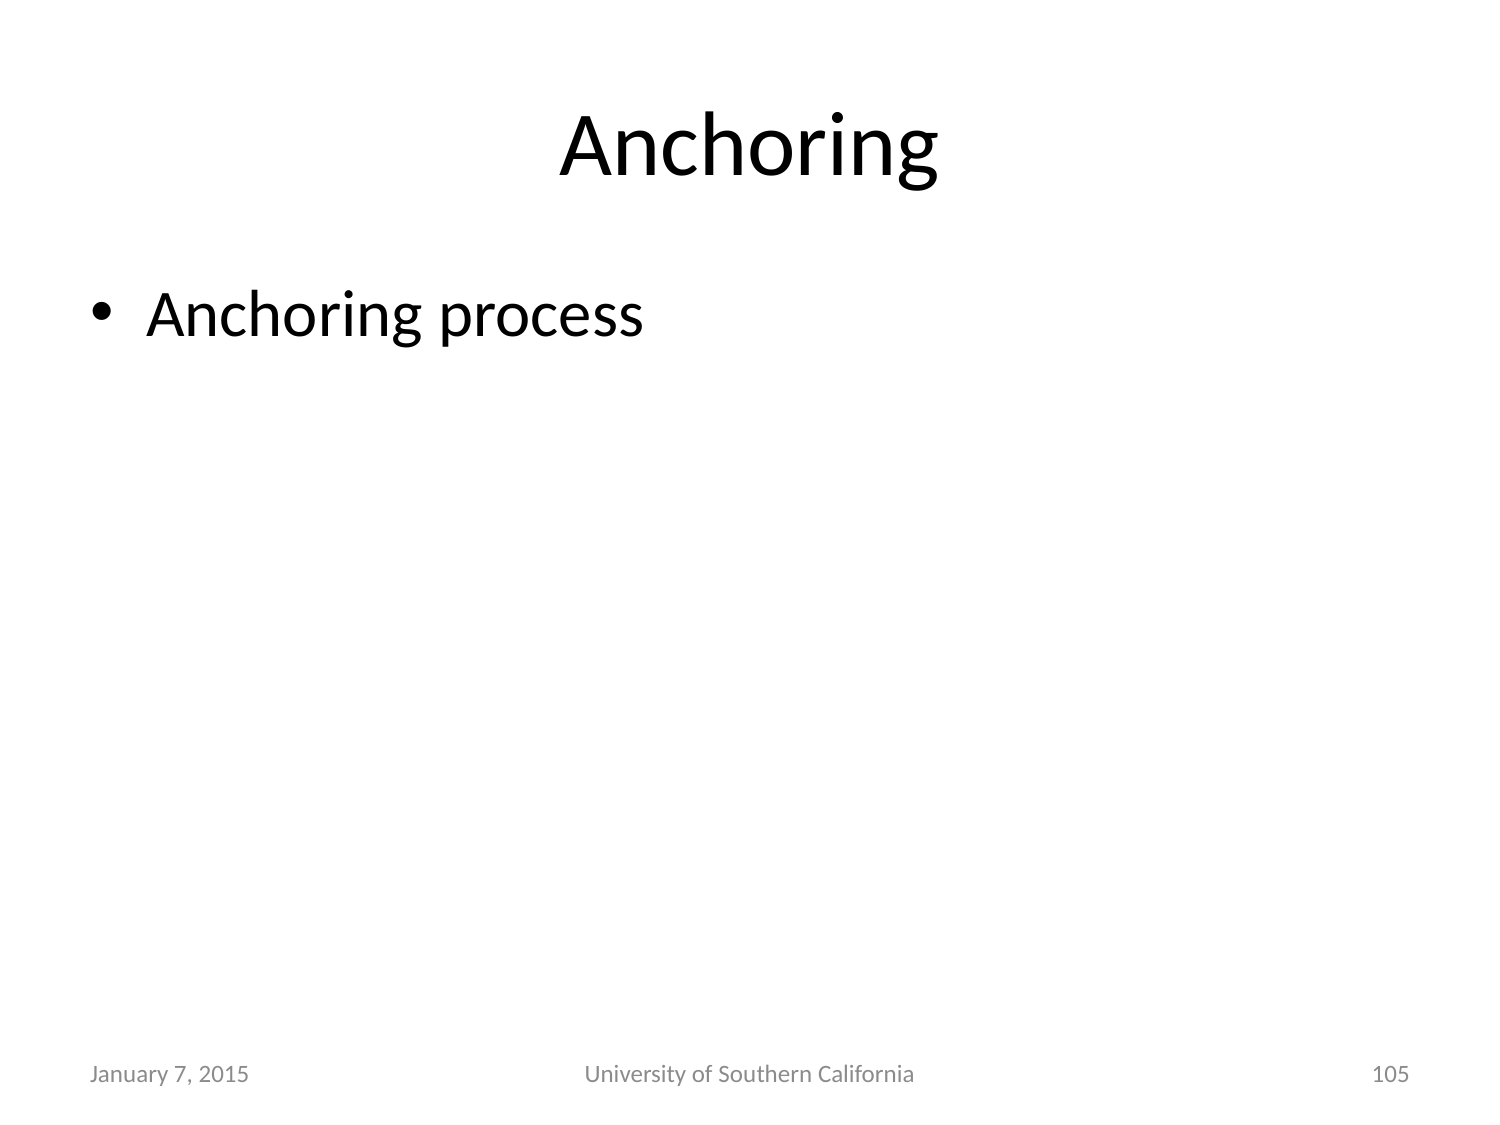

# Anchoring
Anchoring process

January 7, 2015
University of Southern California
105